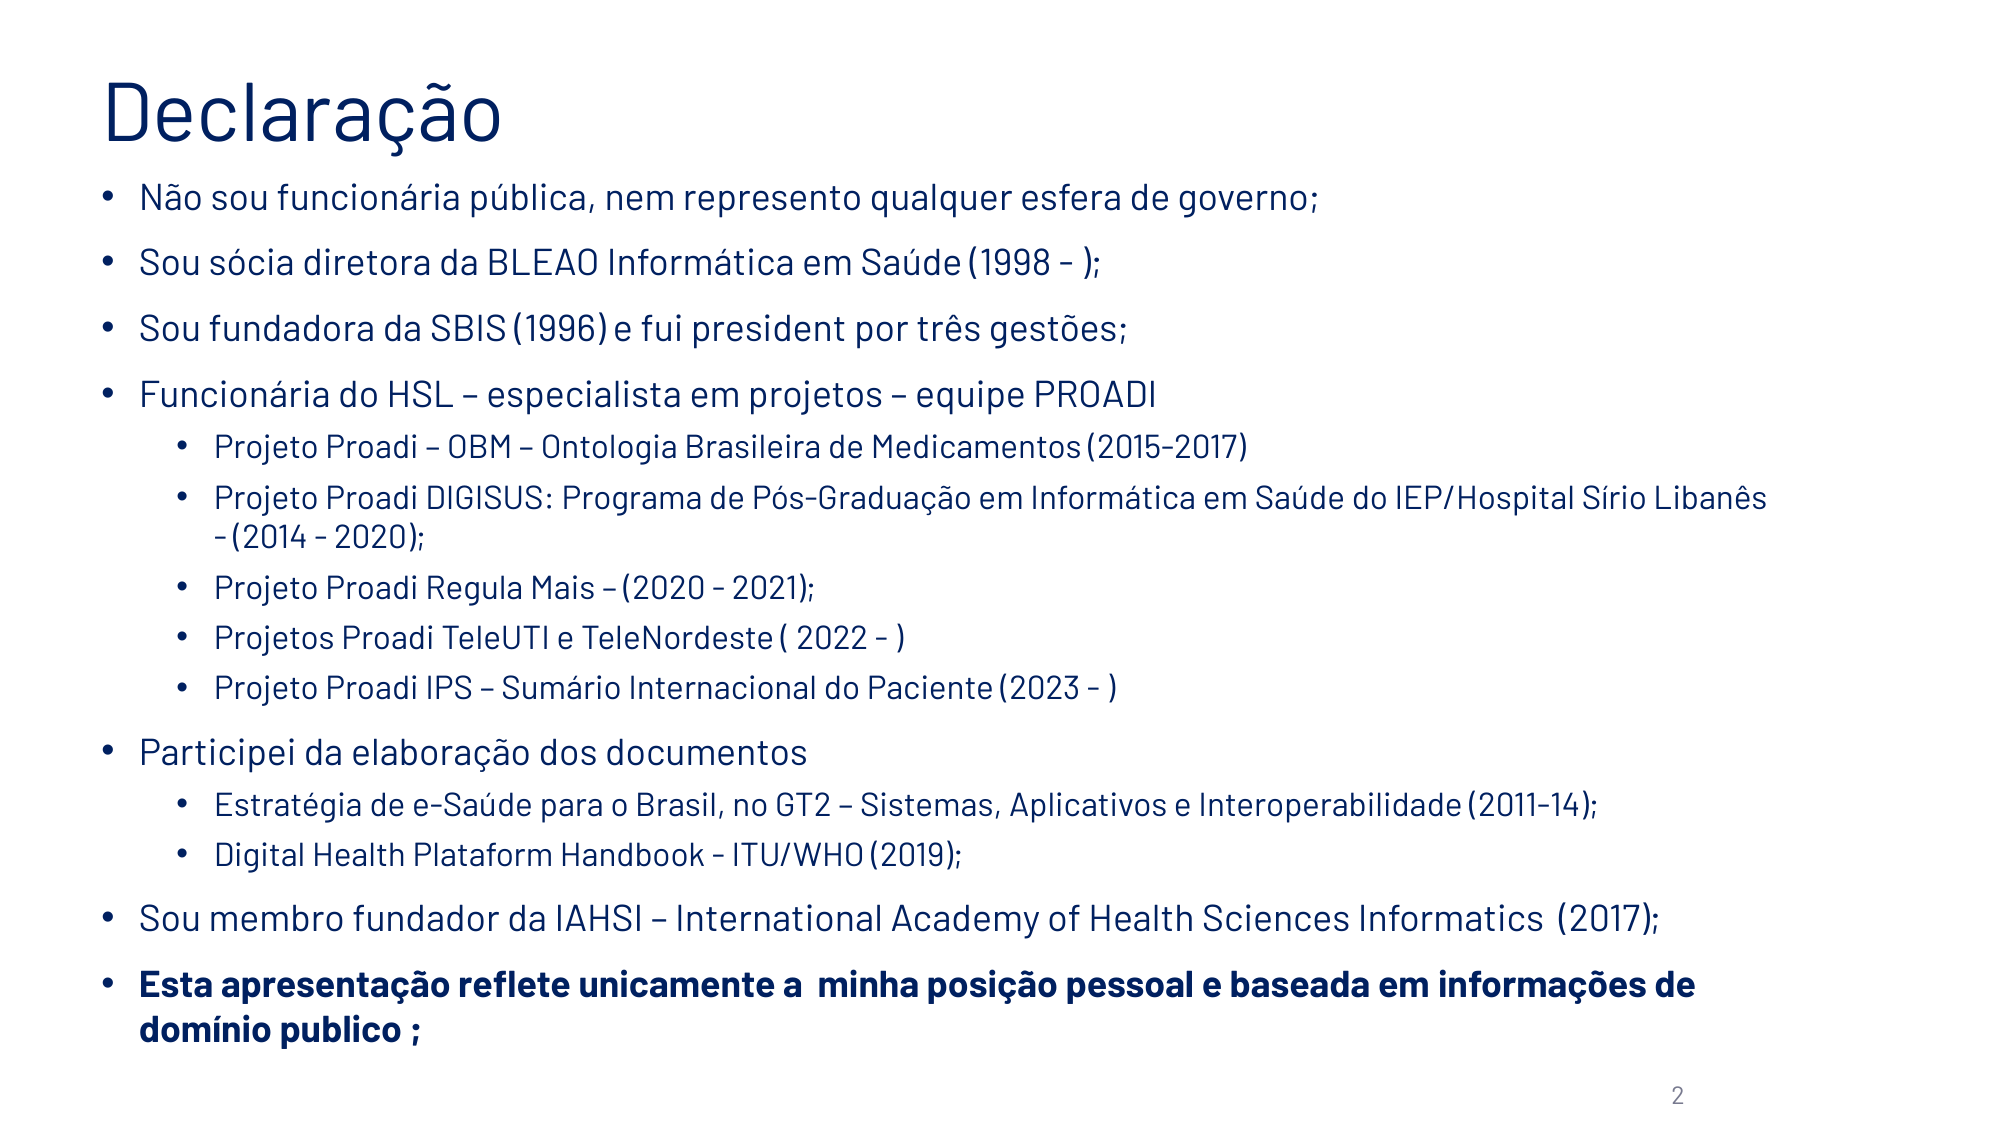

# Declaração
Não sou funcionária pública, nem represento qualquer esfera de governo;
Sou sócia diretora da BLEAO Informática em Saúde (1998 - );
Sou fundadora da SBIS (1996) e fui president por três gestões;
Funcionária do HSL – especialista em projetos – equipe PROADI
Projeto Proadi – OBM – Ontologia Brasileira de Medicamentos (2015-2017)
Projeto Proadi DIGISUS: Programa de Pós-Graduação em Informática em Saúde do IEP/Hospital Sírio Libanês  - (2014 - 2020);
Projeto Proadi Regula Mais – (2020 - 2021);
Projetos Proadi TeleUTI e TeleNordeste ( 2022 - )
Projeto Proadi IPS – Sumário Internacional do Paciente (2023 - )
Participei da elaboração dos documentos
Estratégia de e-Saúde para o Brasil, no GT2 – Sistemas, Aplicativos e Interoperabilidade (2011-14);
Digital Health Plataform Handbook - ITU/WHO (2019);
Sou membro fundador da IAHSI – International Academy of Health Sciences Informatics  (2017);
Esta apresentação reflete unicamente a  minha posição pessoal e baseada em informações de domínio publico ;
2